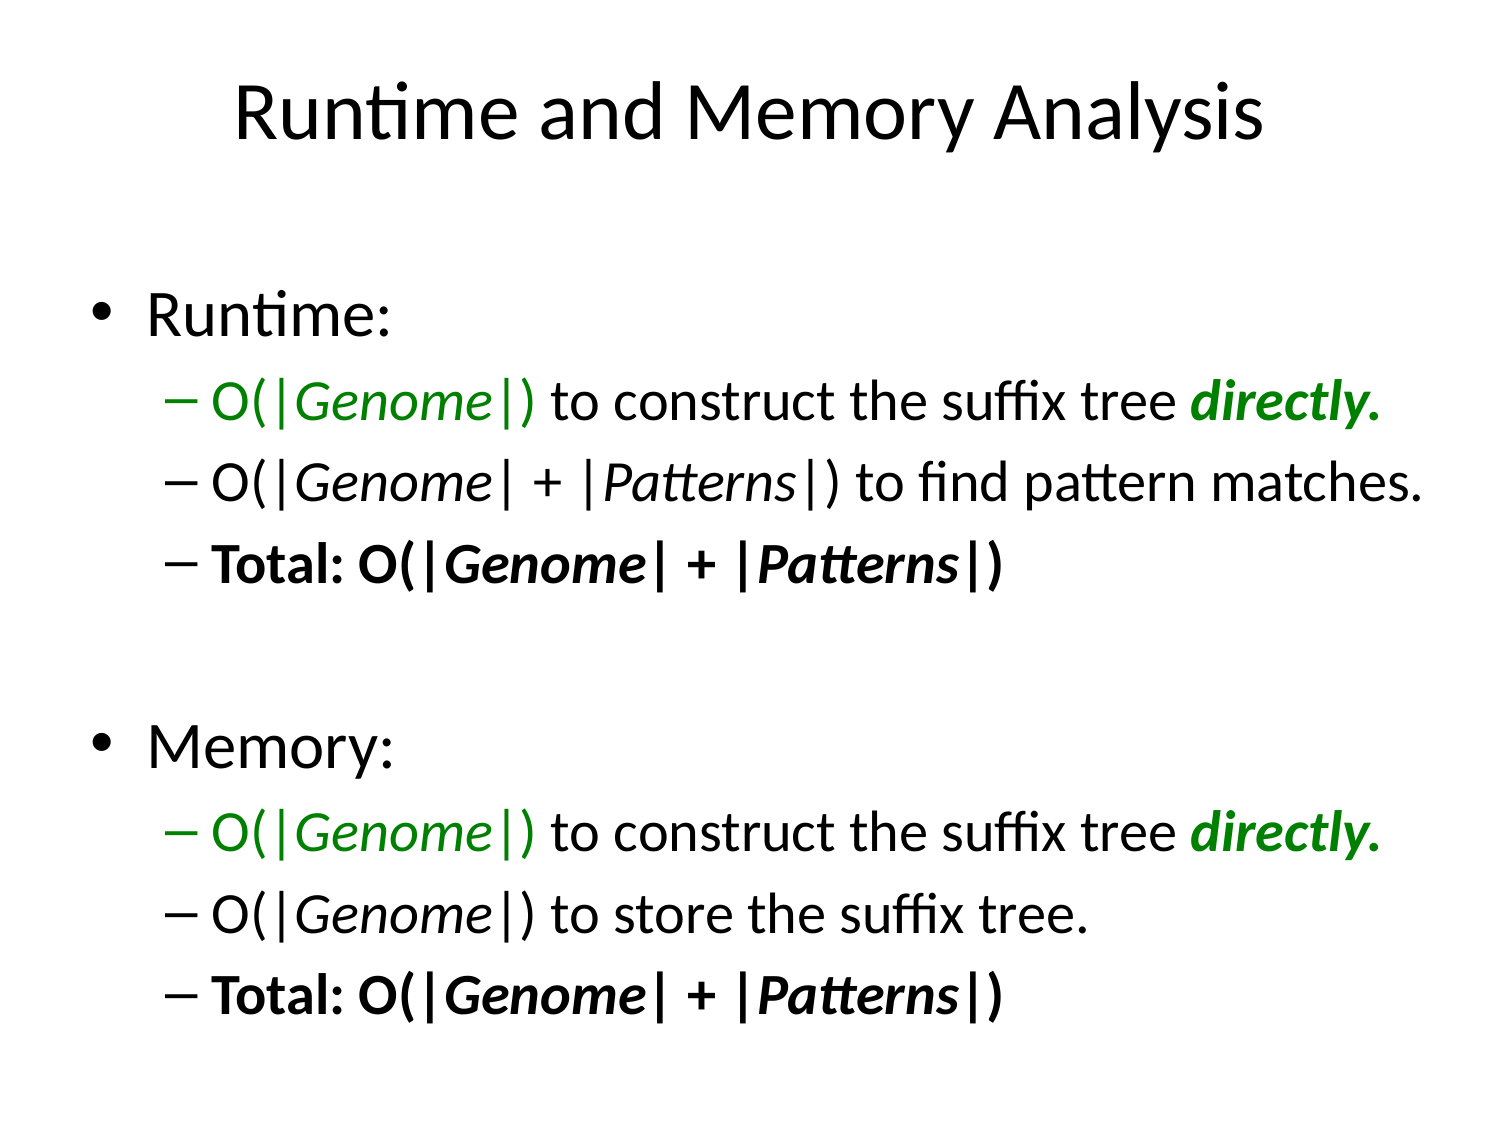

# Runtime and Memory Analysis
Runtime:
O(|Genome|) to construct the suffix tree directly.
O(|Genome| + |Patterns|) to find pattern matches.
Total: O(|Genome| + |Patterns|)

Memory:
O(|Genome|) to construct the suffix tree directly.
O(|Genome|) to store the suffix tree.
Total: O(|Genome| + |Patterns|)